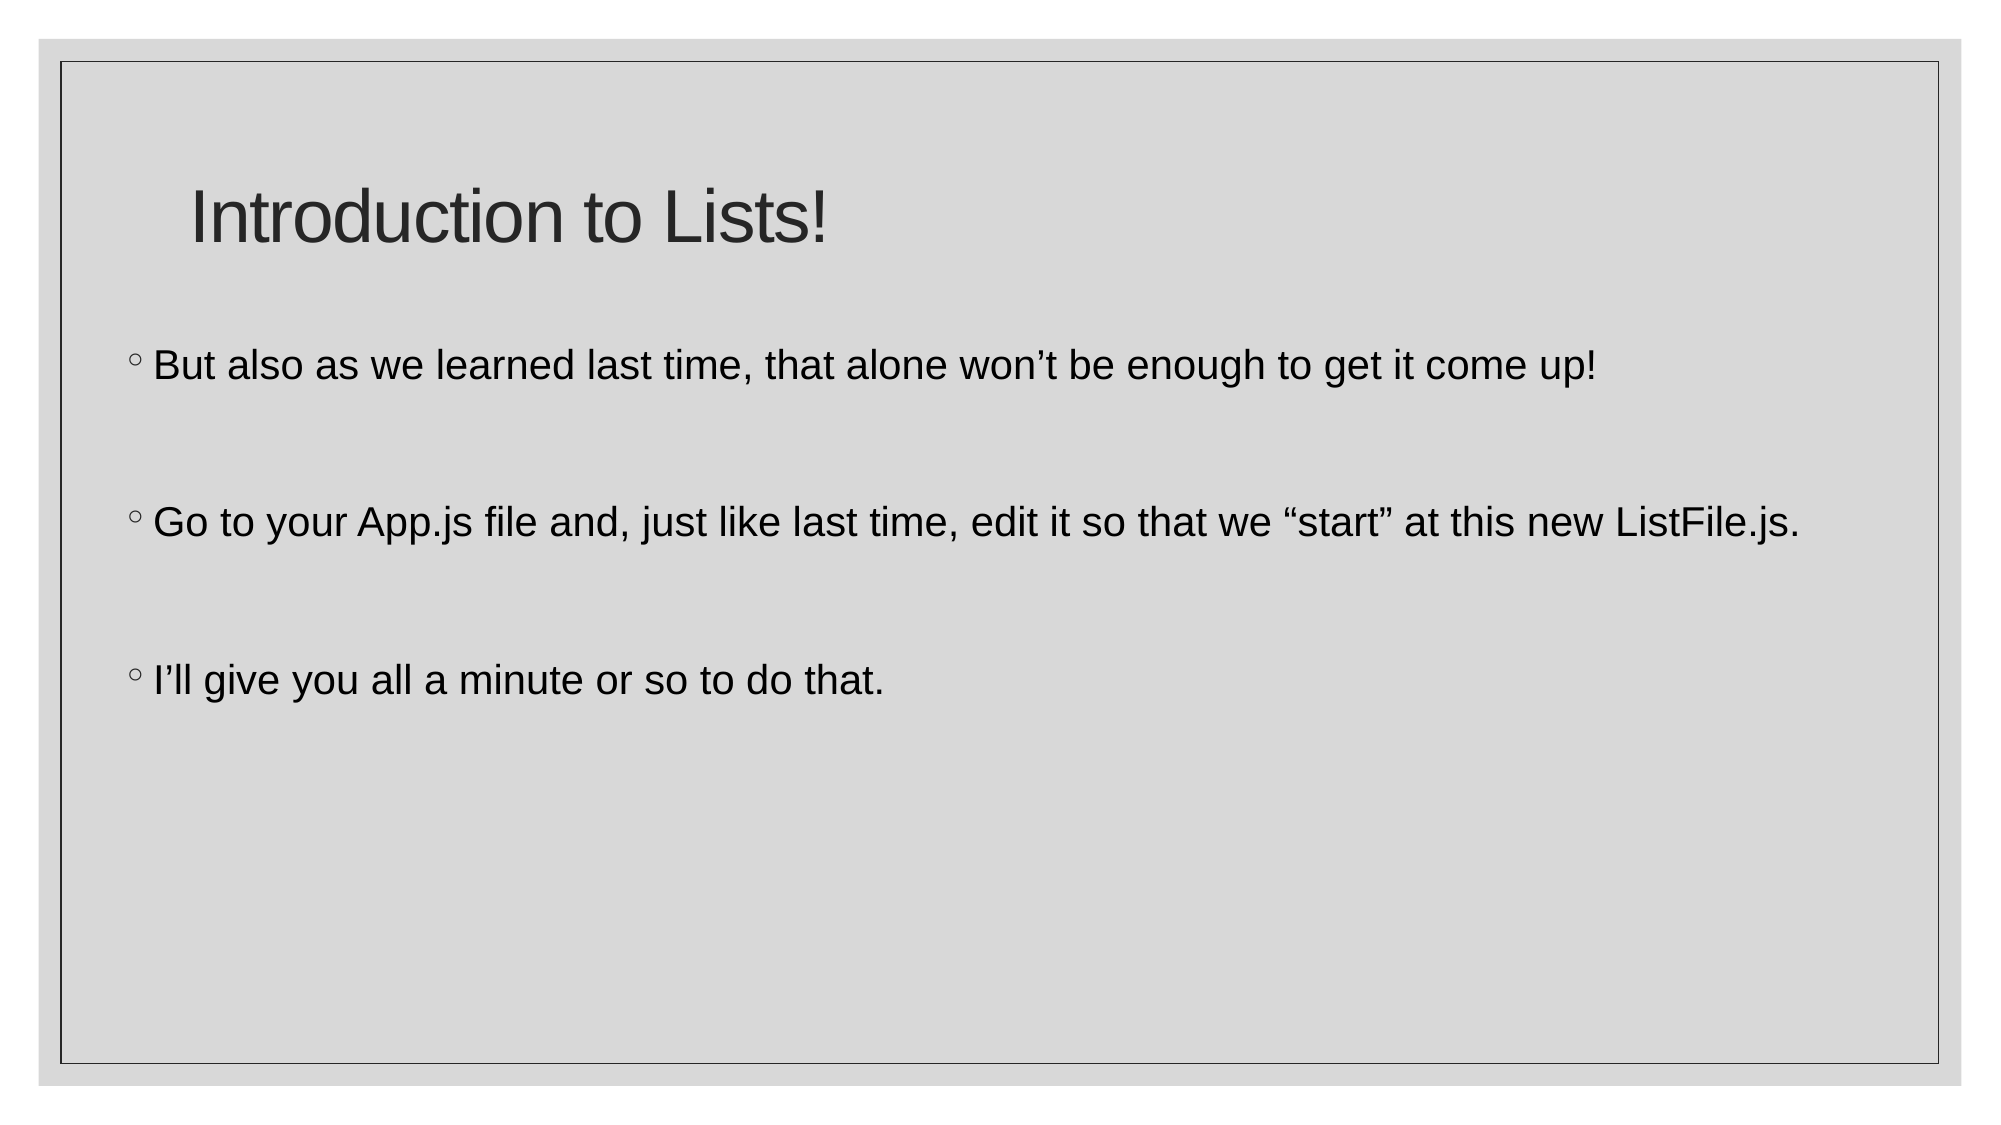

# Introduction to Lists!
But also as we learned last time, that alone won’t be enough to get it come up!

Go to your App.js file and, just like last time, edit it so that we “start” at this new ListFile.js.

I’ll give you all a minute or so to do that.